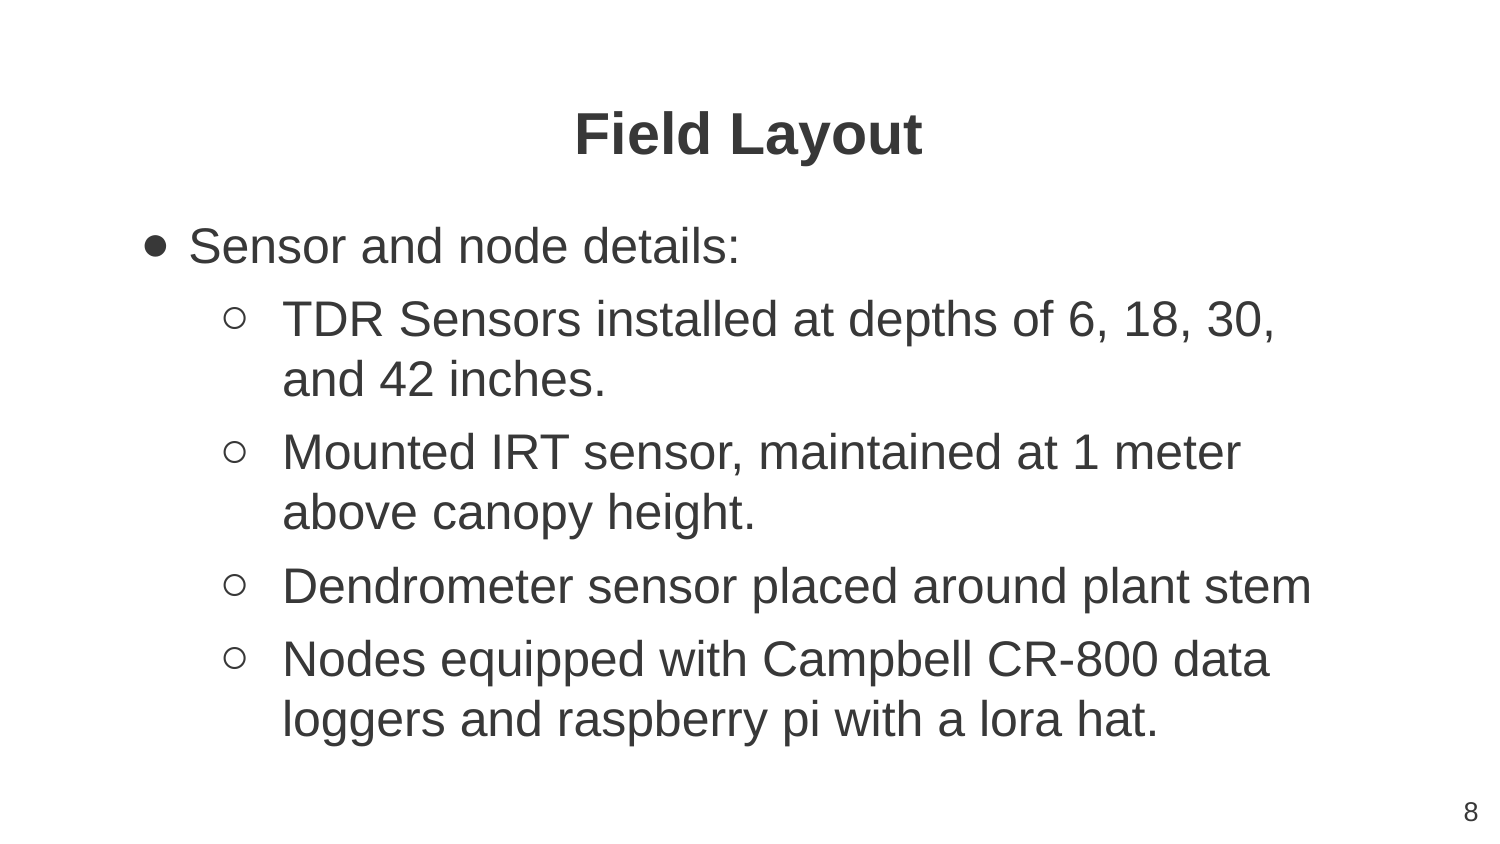

Field Layout
Sensor and node details:
TDR Sensors installed at depths of 6, 18, 30, and 42 inches.
Mounted IRT sensor, maintained at 1 meter above canopy height.
Dendrometer sensor placed around plant stem
Nodes equipped with Campbell CR-800 data loggers and raspberry pi with a lora hat.
8